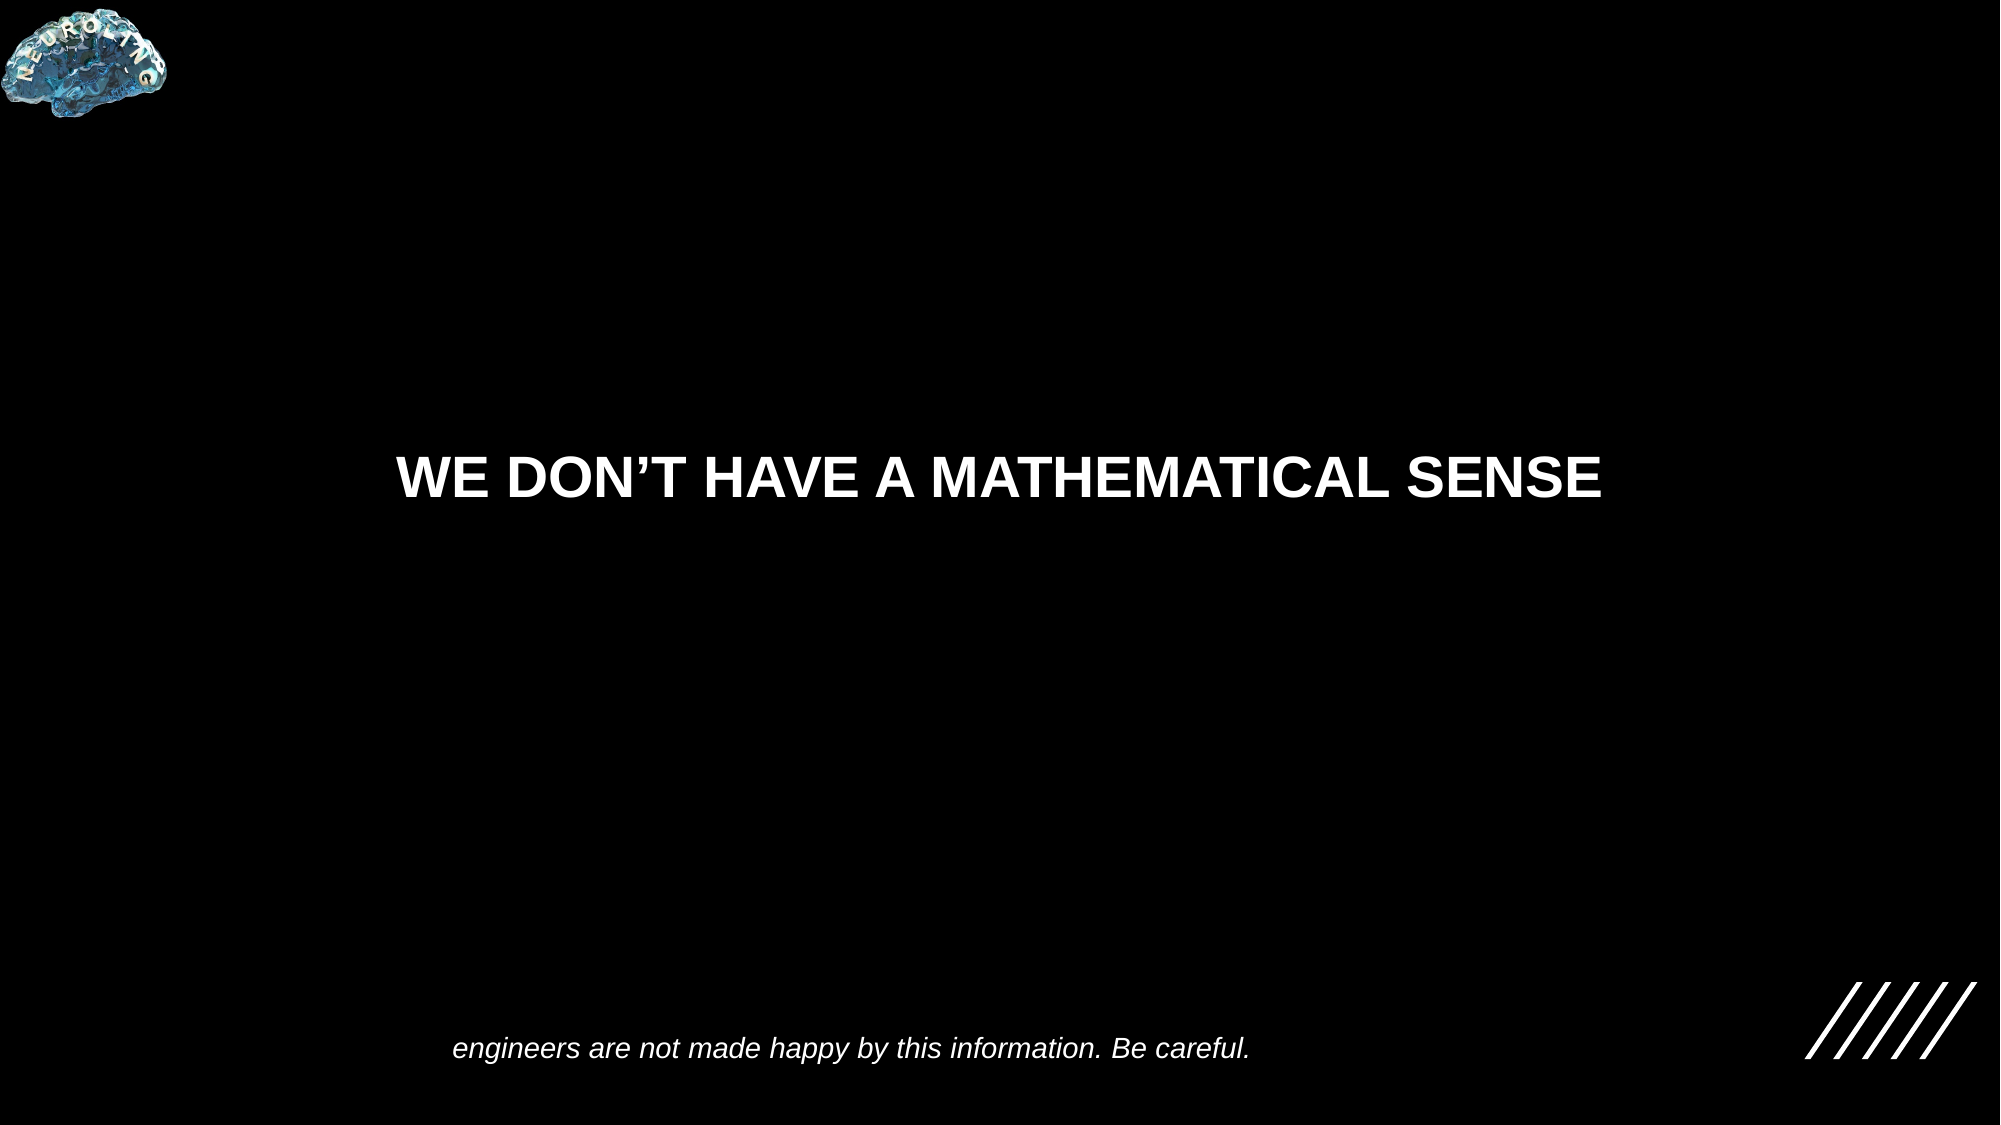

WE DON’T HAVE A MATHEMATICAL SENSE

		engineers are not made happy by this information. Be careful.